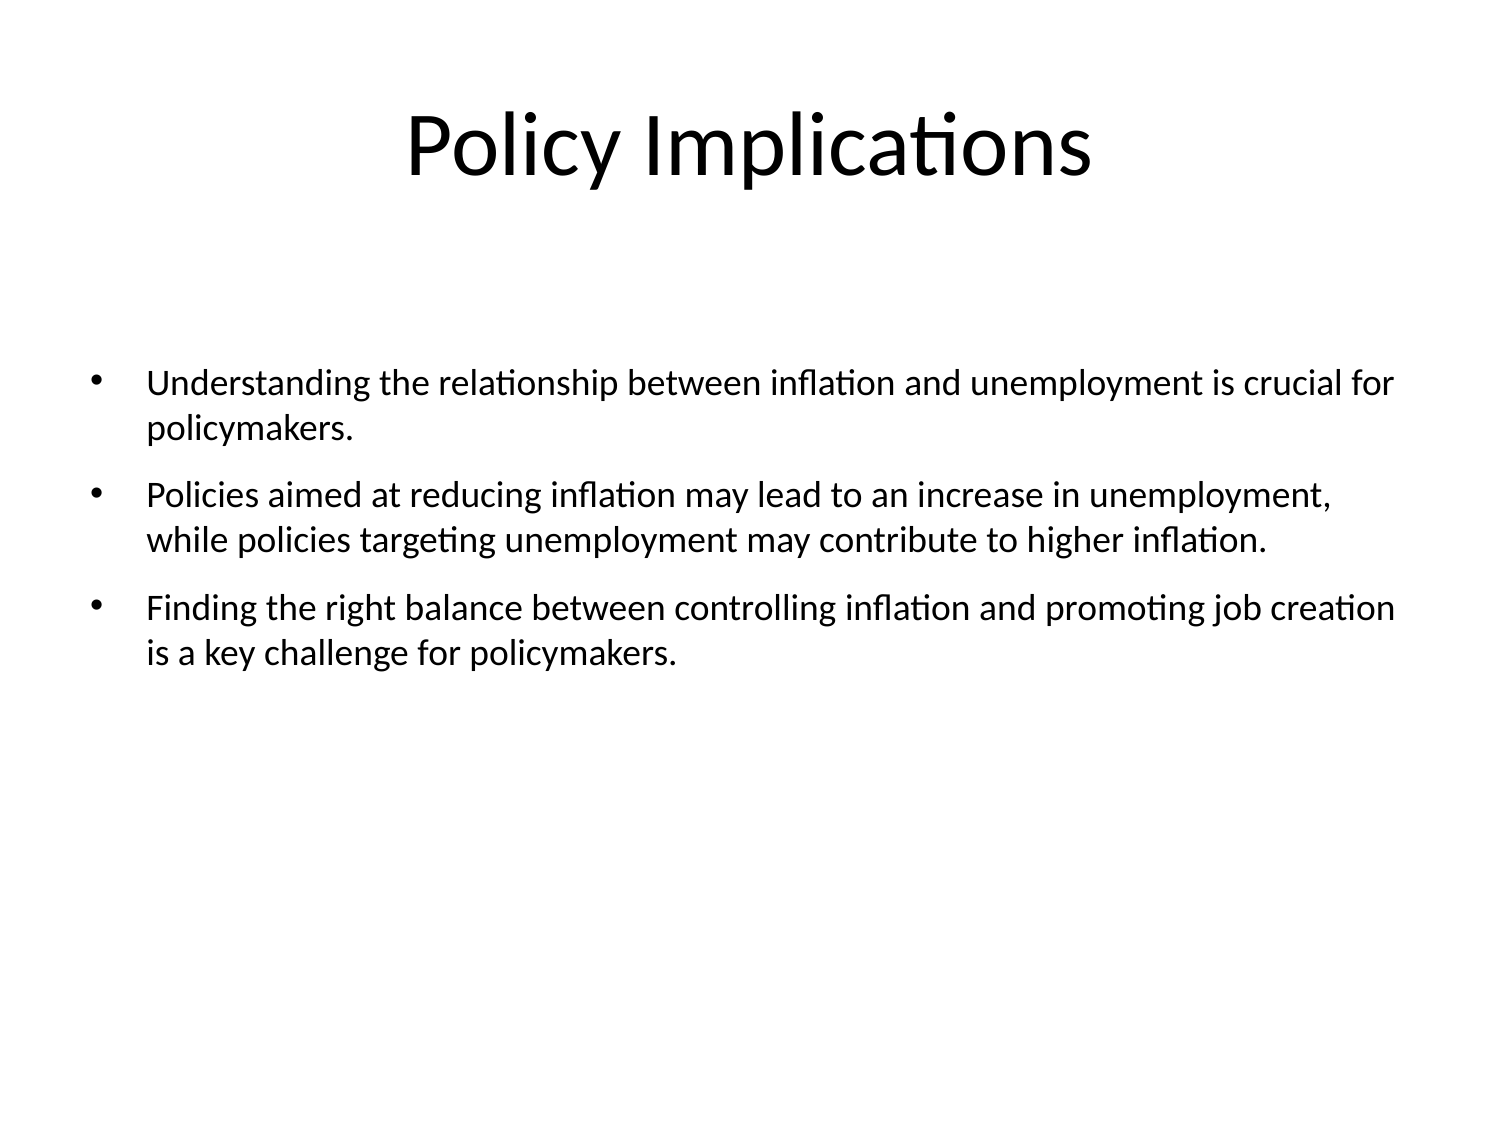

# Policy Implications

Understanding the relationship between inflation and unemployment is crucial for policymakers.
Policies aimed at reducing inflation may lead to an increase in unemployment, while policies targeting unemployment may contribute to higher inflation.
Finding the right balance between controlling inflation and promoting job creation is a key challenge for policymakers.